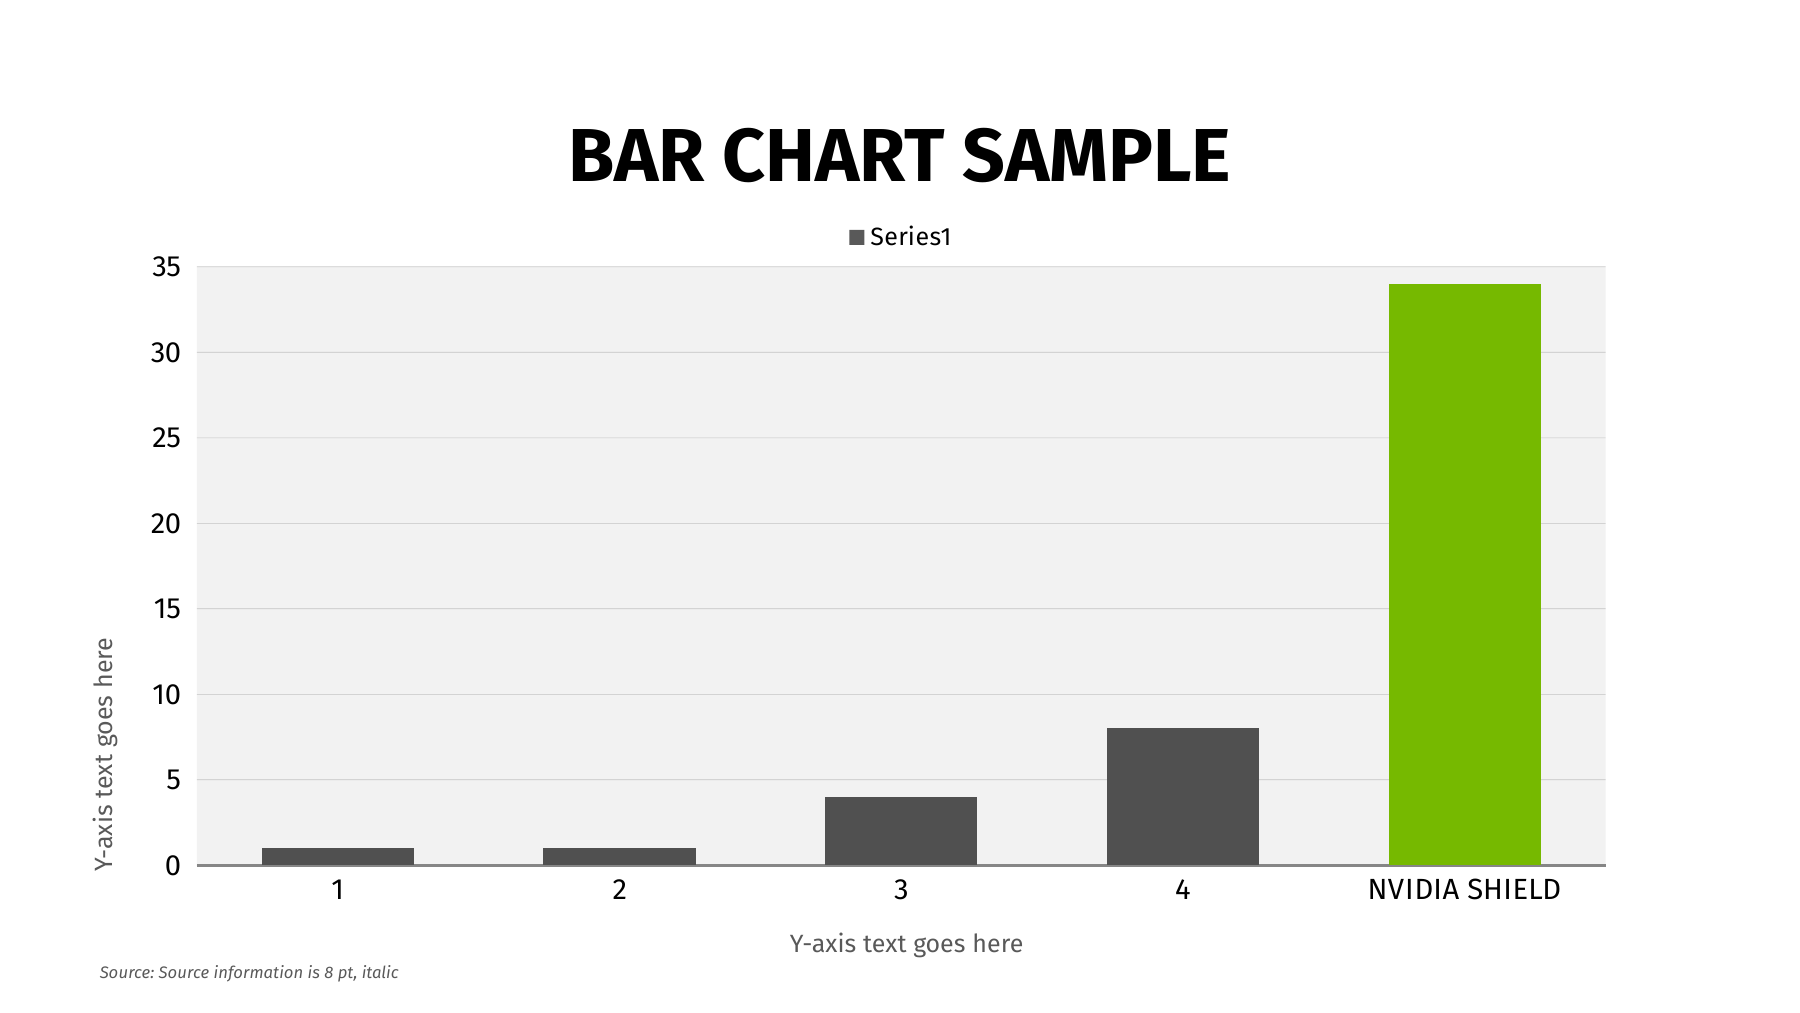

# Bar chart sample

### Chart

| Category |  |
|---|---|
| 1 | 1.0 |
| 2 | 1.0 |
| 3 | 4.0 |
| 4 | 8.0 |
| NVIDIA SHIELD | 34.0 |
Y-axis text goes here
Y-axis text goes here
Source: Source information is 8 pt, italic